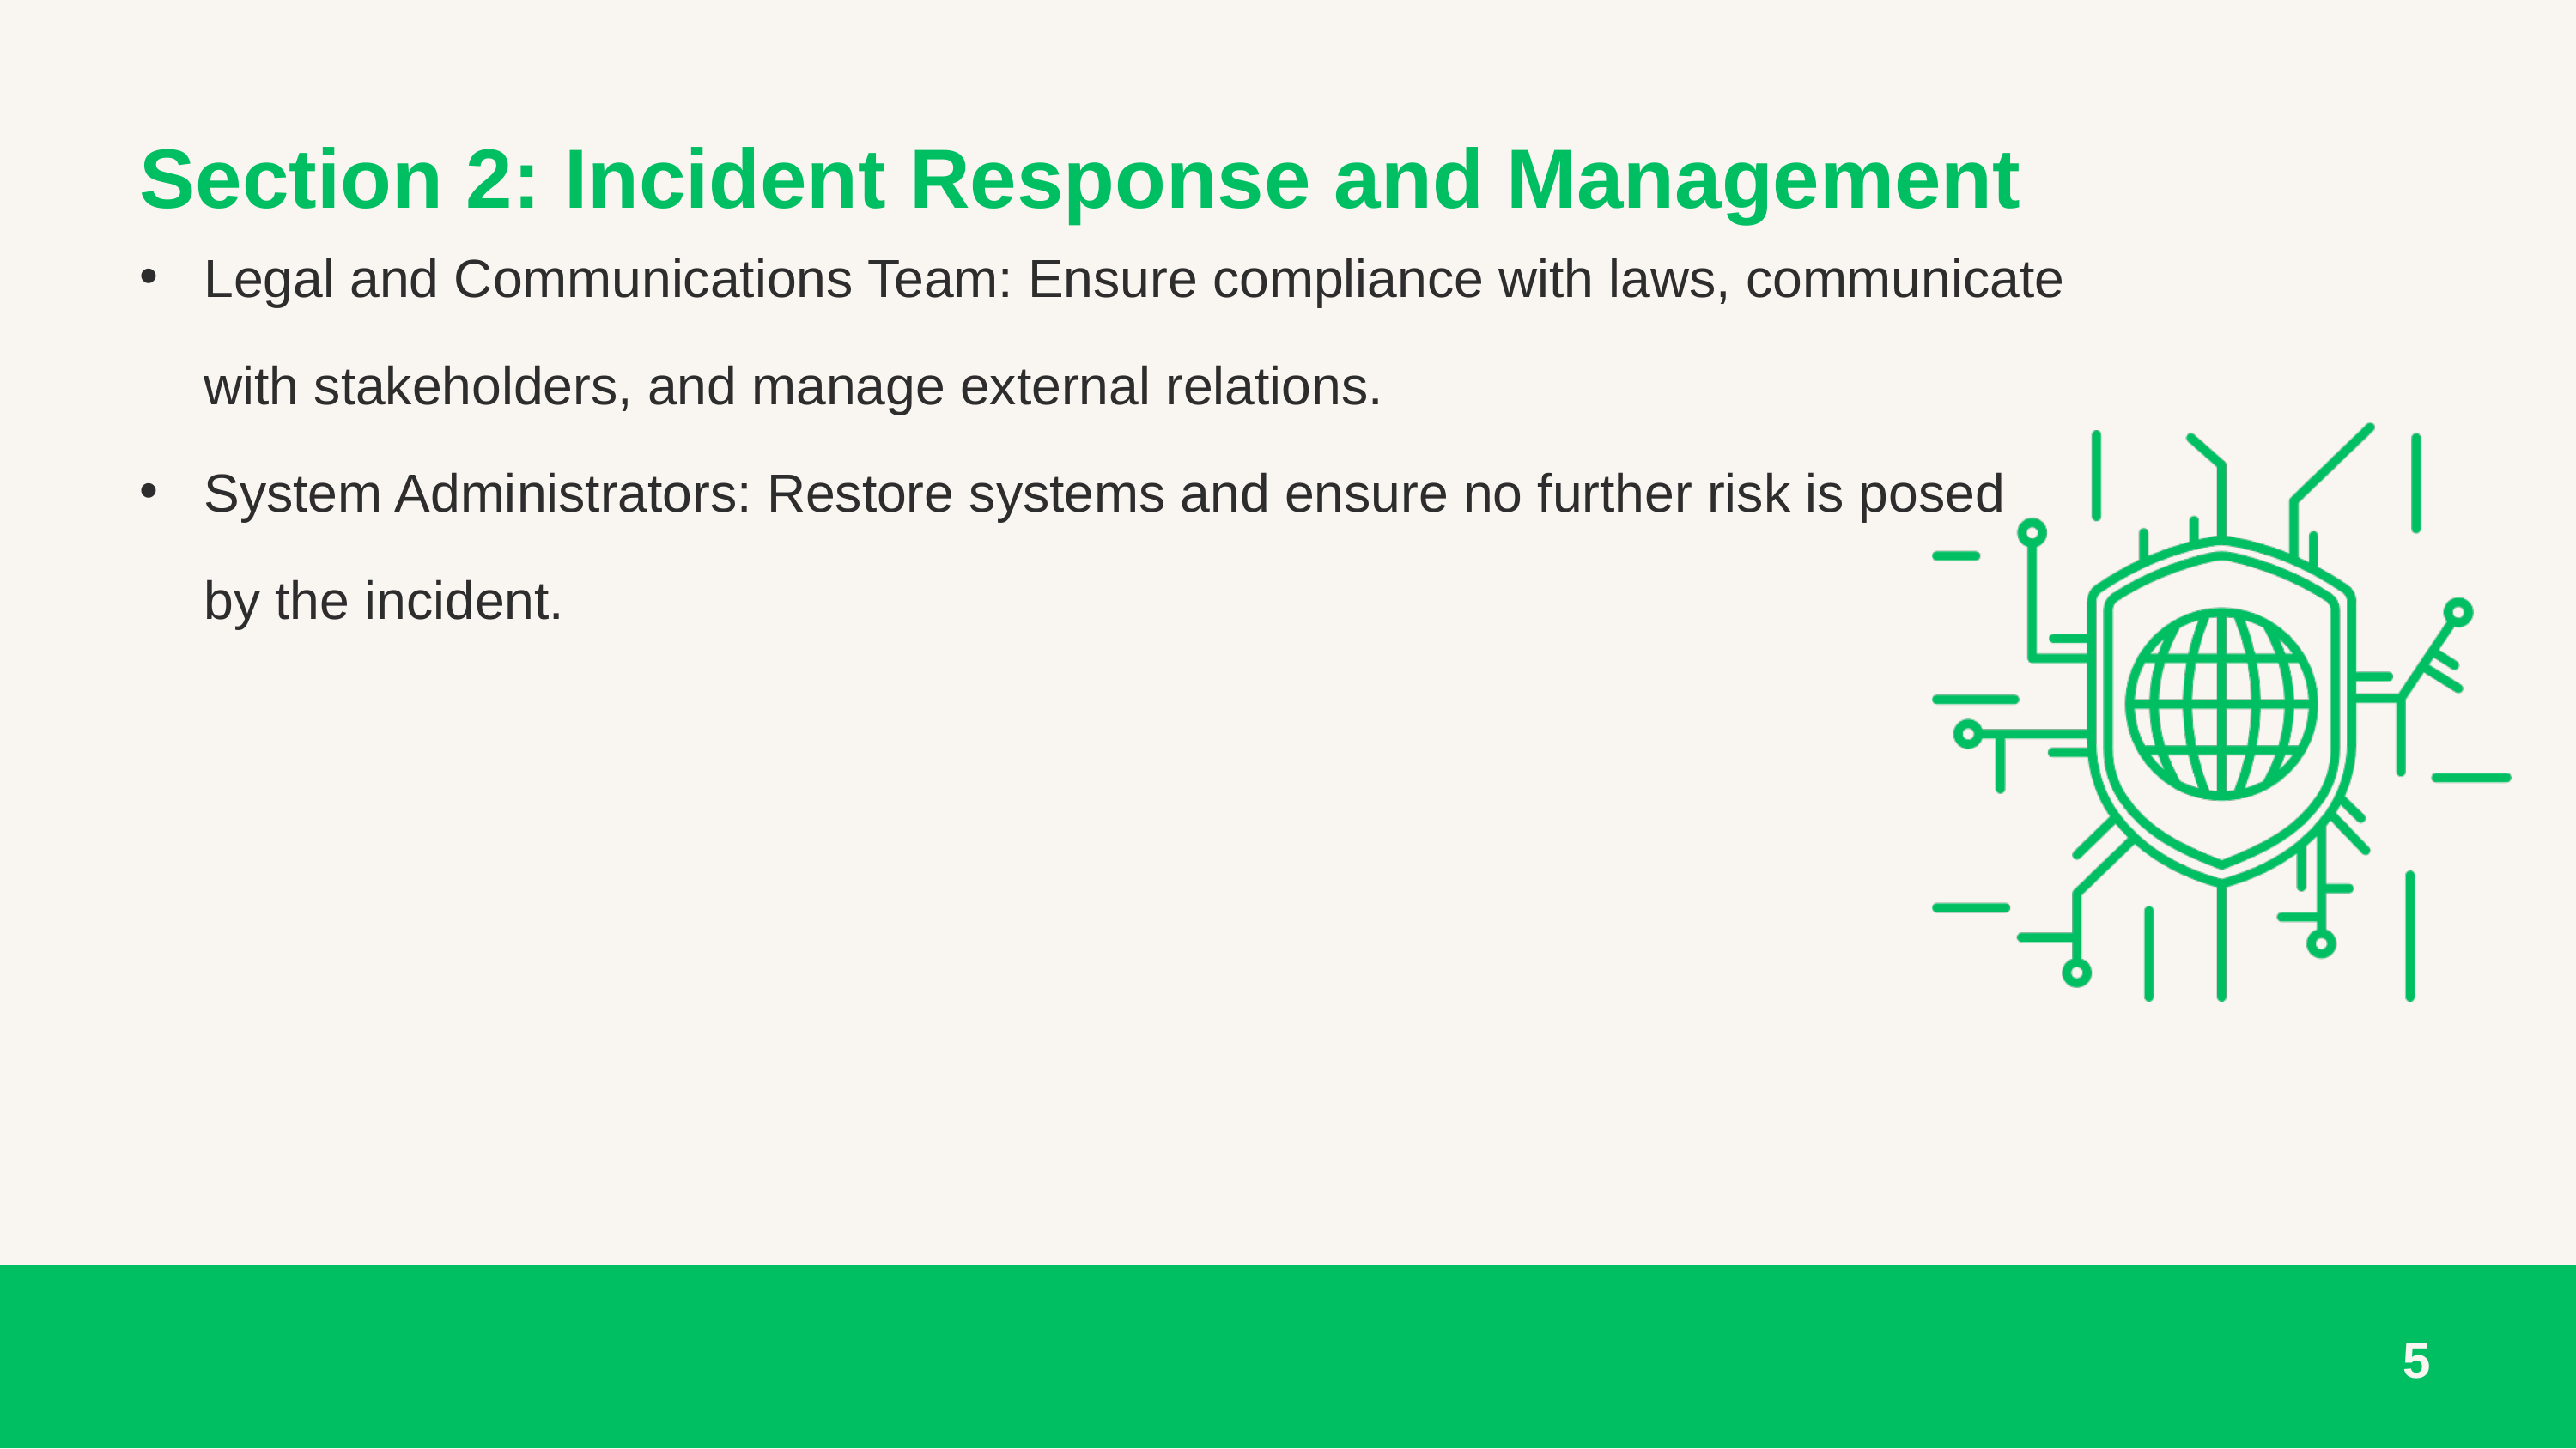

Section 2: Incident Response and Management
Legal and Communications Team: Ensure compliance with laws, communicate with stakeholders, and manage external relations.
System Administrators: Restore systems and ensure no further risk is posed by the incident.

5